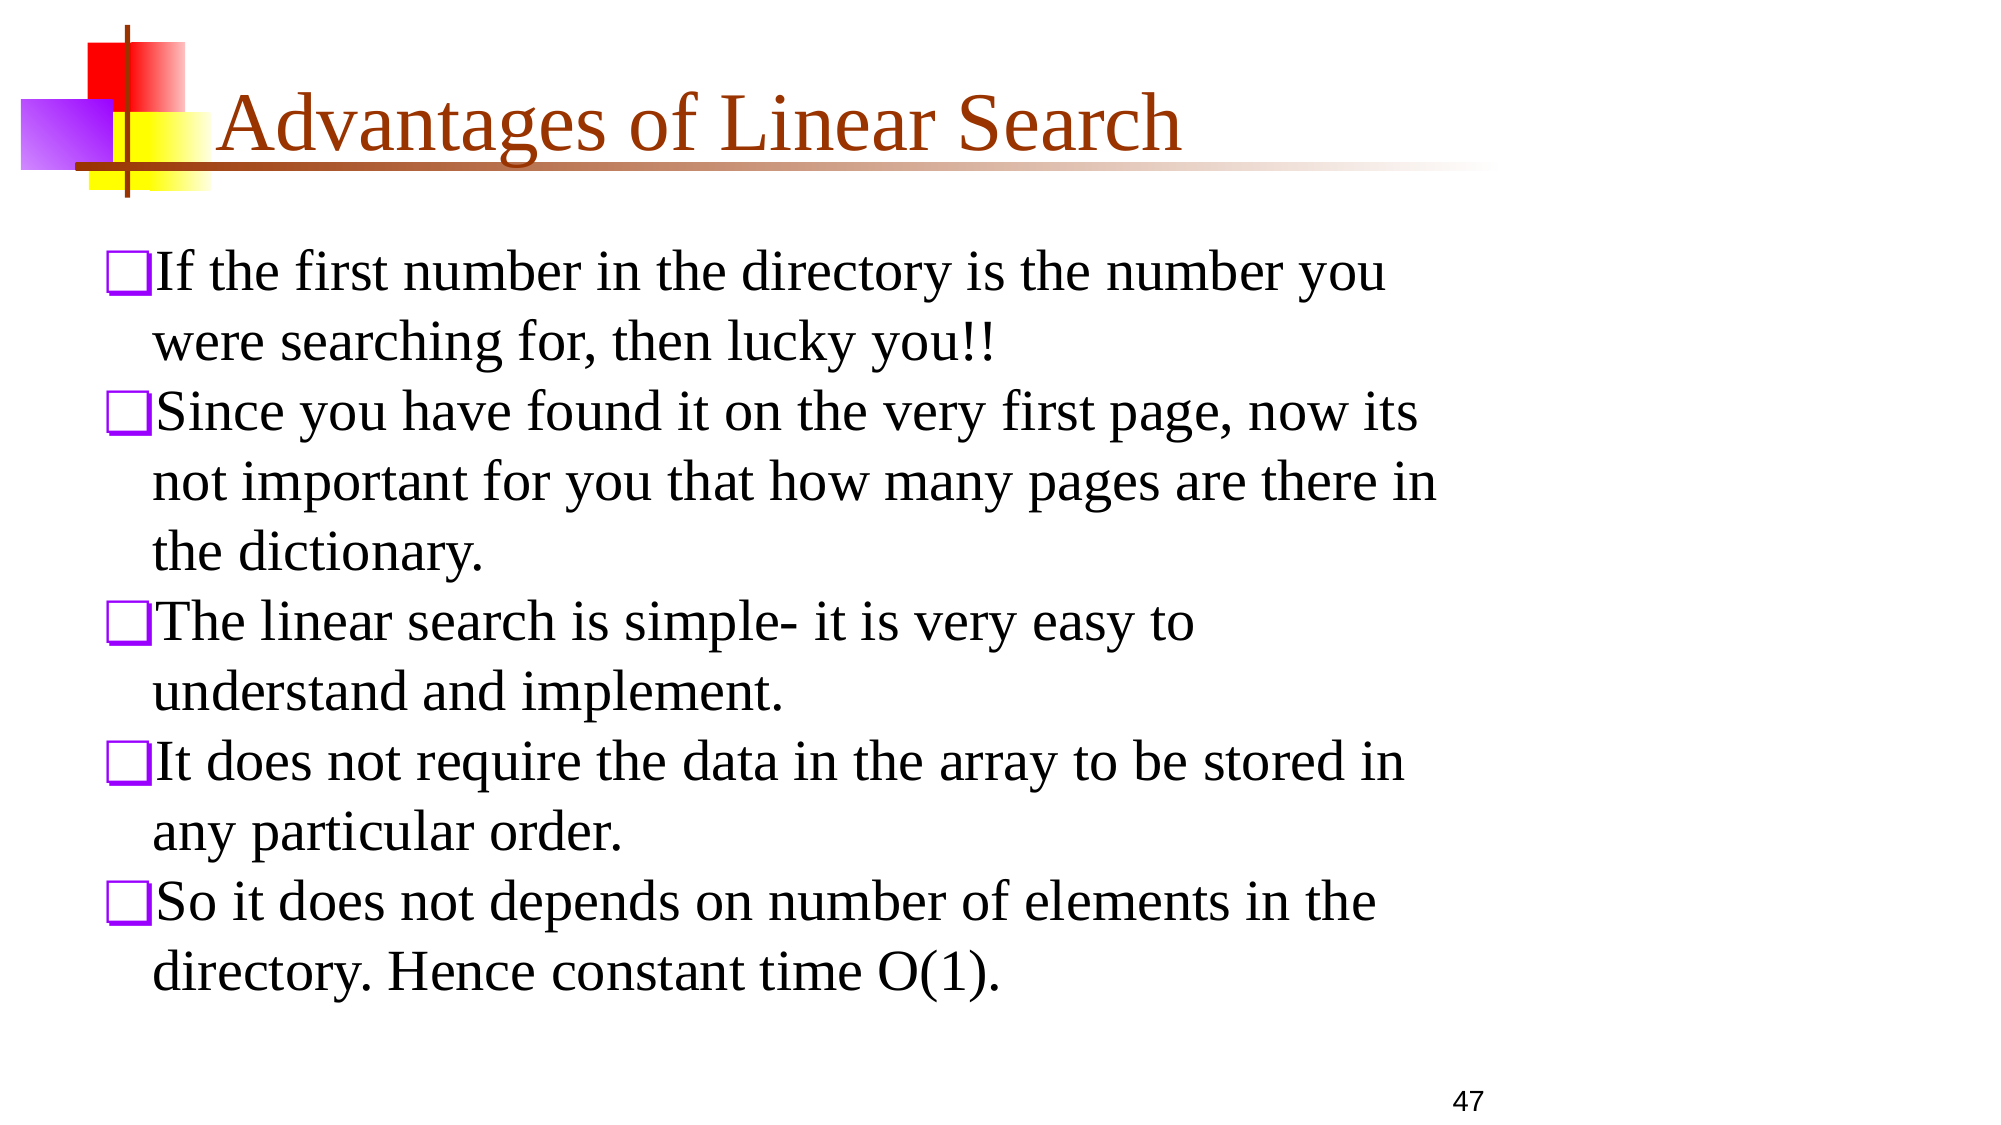

# Advantages of Linear Search
If the first number in the directory is the number you were searching for, then lucky you!!
Since you have found it on the very first page, now its not important for you that how many pages are there in the dictionary.
The linear search is simple- it is very easy to understand and implement.
It does not require the data in the array to be stored in any particular order.
So it does not depends on number of elements in the directory. Hence constant time O(1).
47